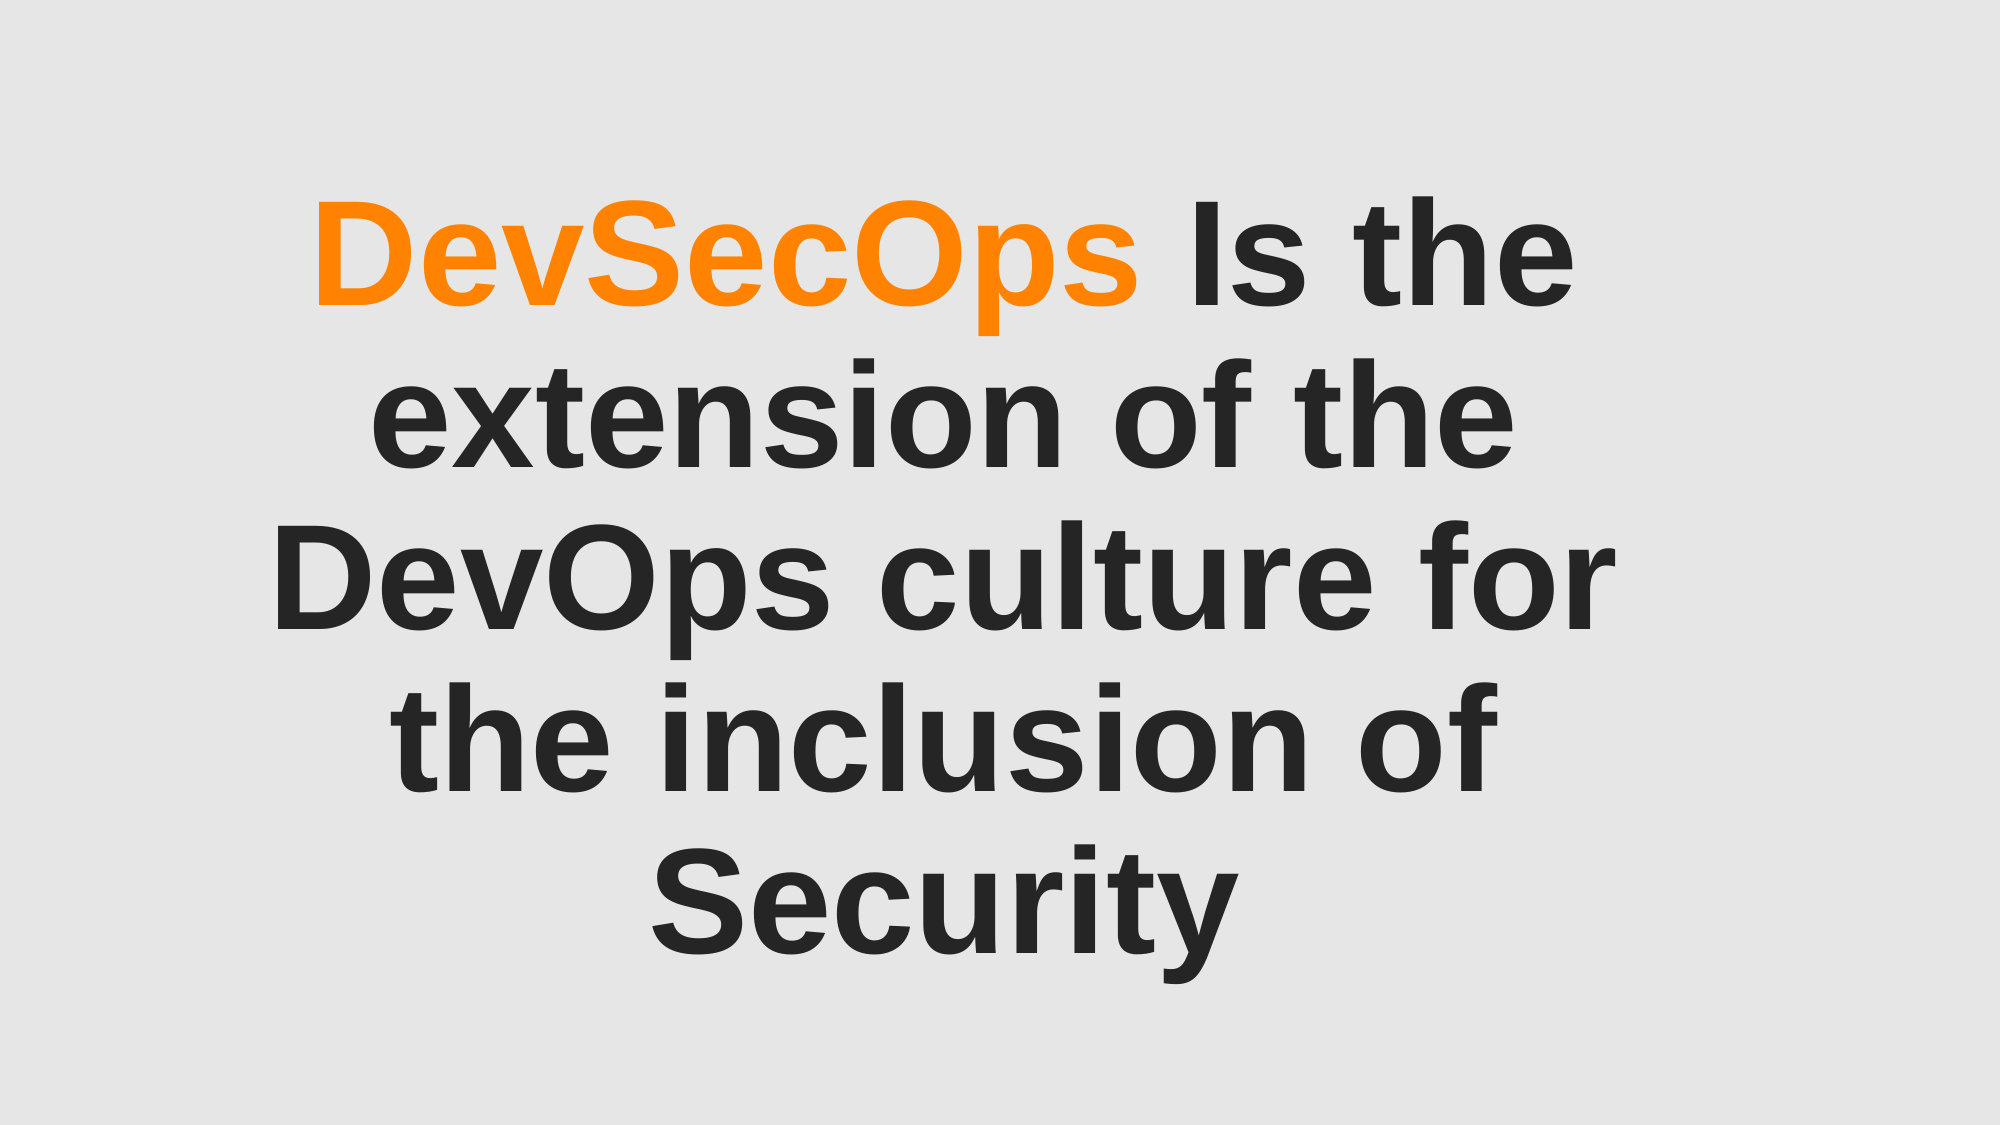

DevSecOps Is the extension of the DevOps culture for the inclusion of Security